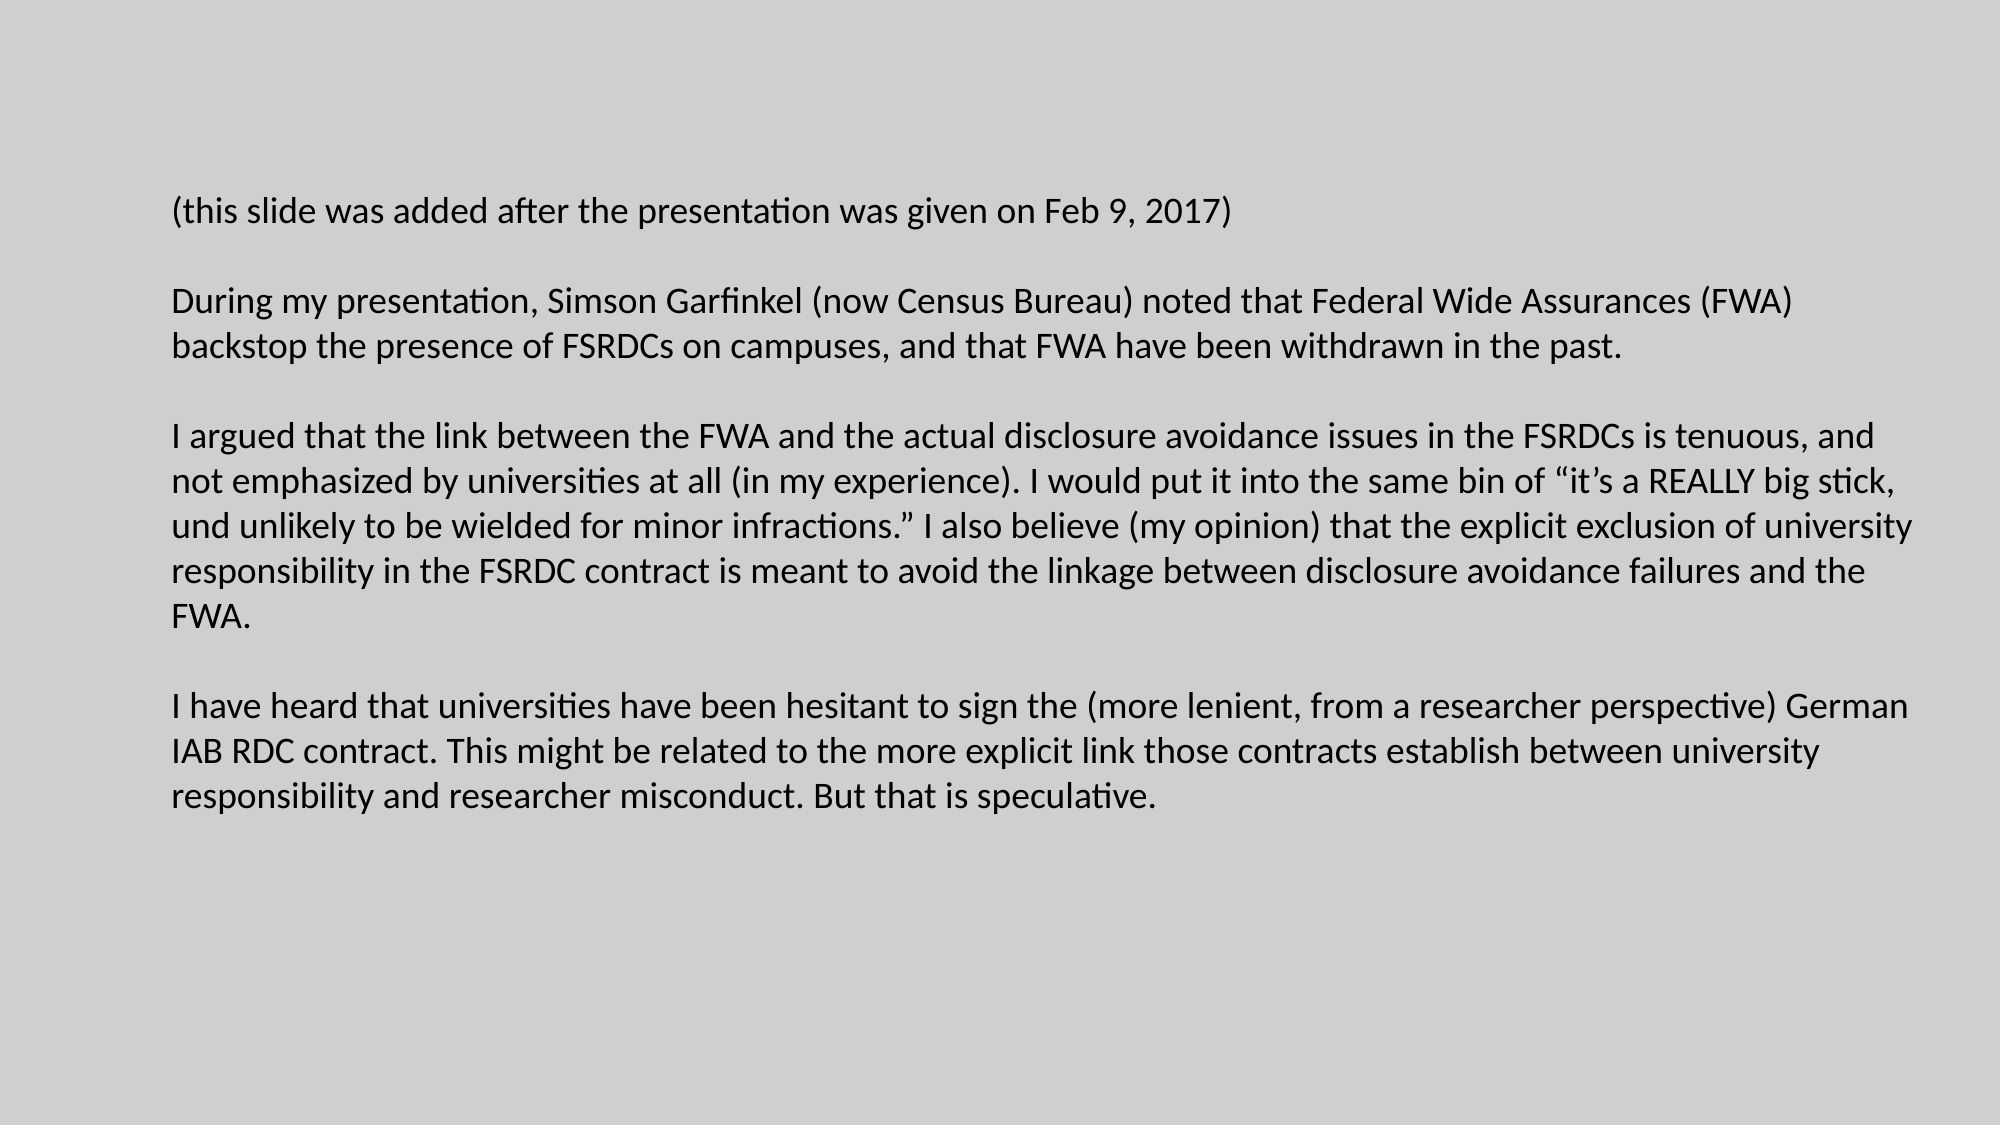

(this slide was added after the presentation was given on Feb 9, 2017)

During my presentation, Simson Garfinkel (now Census Bureau) noted that Federal Wide Assurances (FWA) backstop the presence of FSRDCs on campuses, and that FWA have been withdrawn in the past.

I argued that the link between the FWA and the actual disclosure avoidance issues in the FSRDCs is tenuous, and not emphasized by universities at all (in my experience). I would put it into the same bin of “it’s a REALLY big stick, und unlikely to be wielded for minor infractions.” I also believe (my opinion) that the explicit exclusion of university responsibility in the FSRDC contract is meant to avoid the linkage between disclosure avoidance failures and the FWA.

I have heard that universities have been hesitant to sign the (more lenient, from a researcher perspective) German IAB RDC contract. This might be related to the more explicit link those contracts establish between university responsibility and researcher misconduct. But that is speculative.